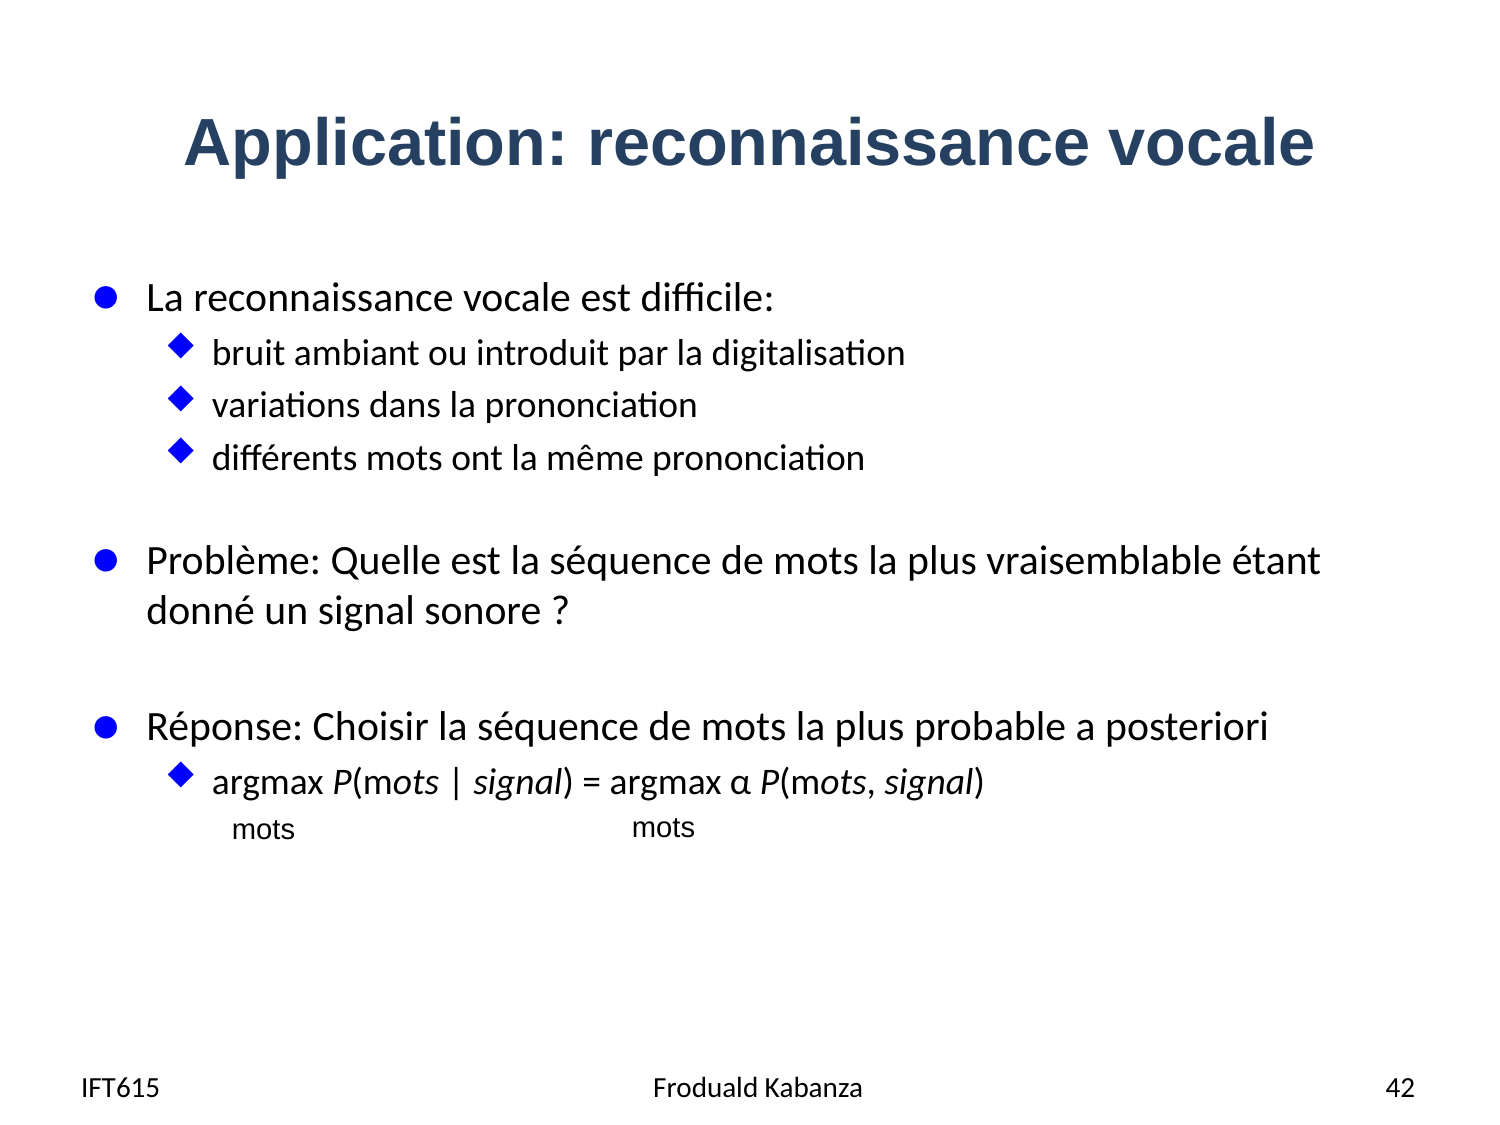

# Application: reconnaissance vocale
La reconnaissance vocale est difficile:
bruit ambiant ou introduit par la digitalisation
variations dans la prononciation
différents mots ont la même prononciation

Problème: Quelle est la séquence de mots la plus vraisemblable étant donné un signal sonore ?

Réponse: Choisir la séquence de mots la plus probable a posteriori
argmax P(mots | signal) = argmax α P(mots, signal)
mots
mots
IFT615
Froduald Kabanza
42